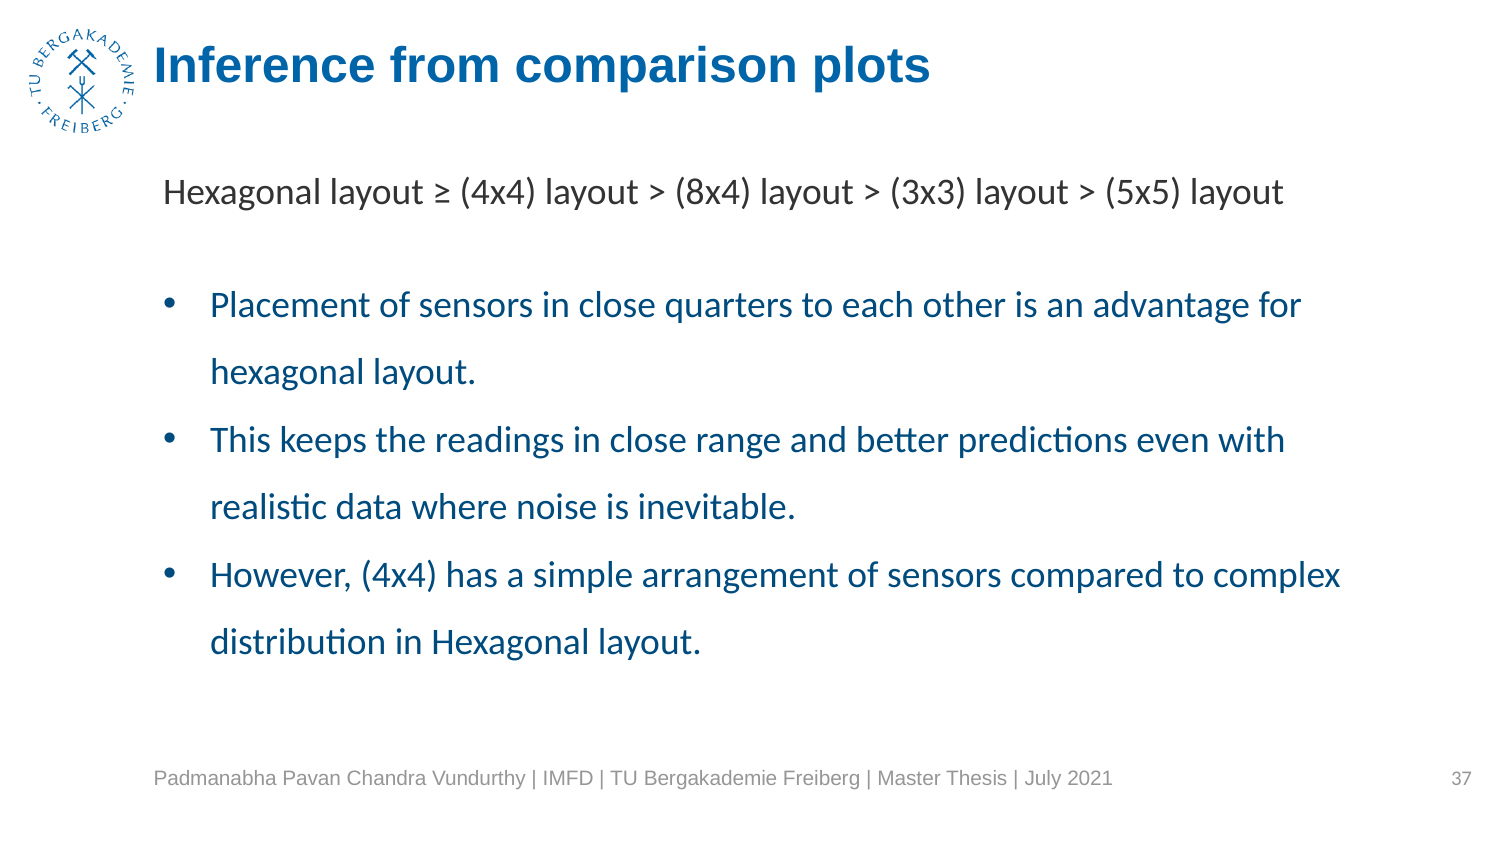

Inference from comparison plots
Hexagonal layout ≥ (4x4) layout > (8x4) layout > (3x3) layout > (5x5) layout

Placement of sensors in close quarters to each other is an advantage for hexagonal layout.
This keeps the readings in close range and better predictions even with realistic data where noise is inevitable.
However, (4x4) has a simple arrangement of sensors compared to complex distribution in Hexagonal layout.

Padmanabha Pavan Chandra Vundurthy | IMFD | TU Bergakademie Freiberg | Master Thesis | July 2021
37